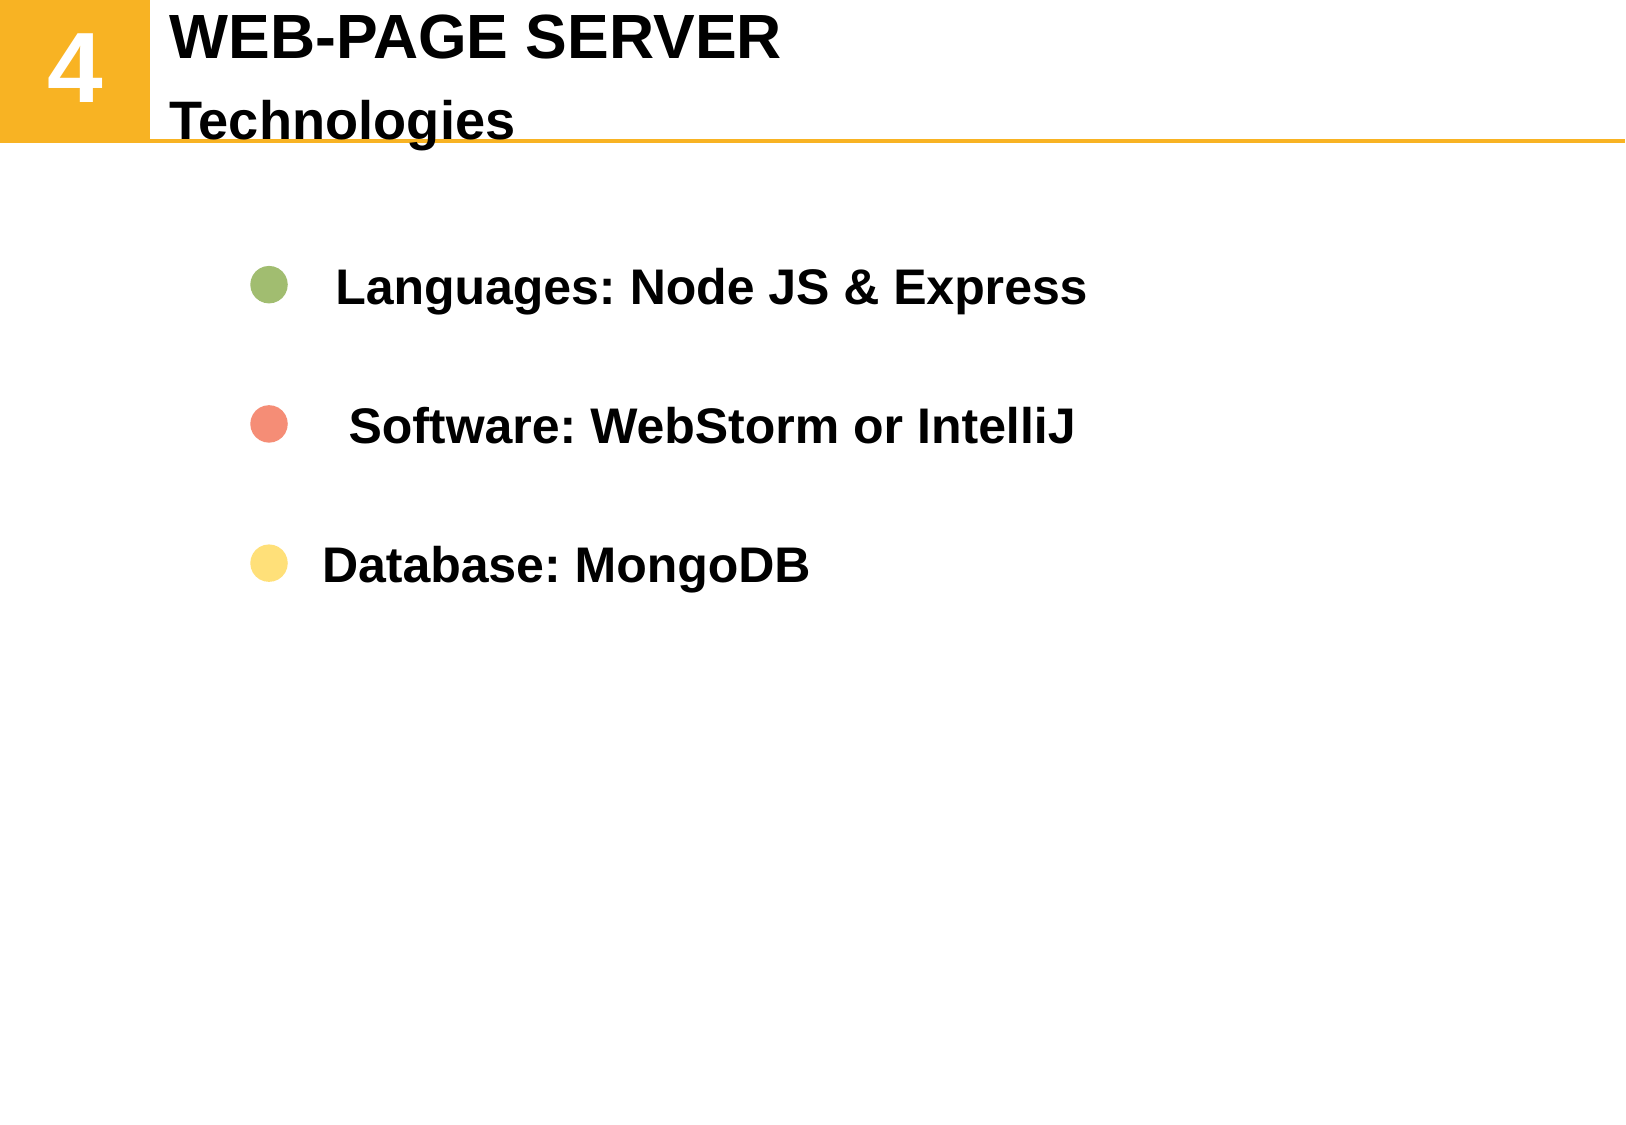

WEB-PAGE SERVER
Technologies
# 4
Languages: Node JS & Express

Software: WebStorm or IntelliJ

Database: MongoDB